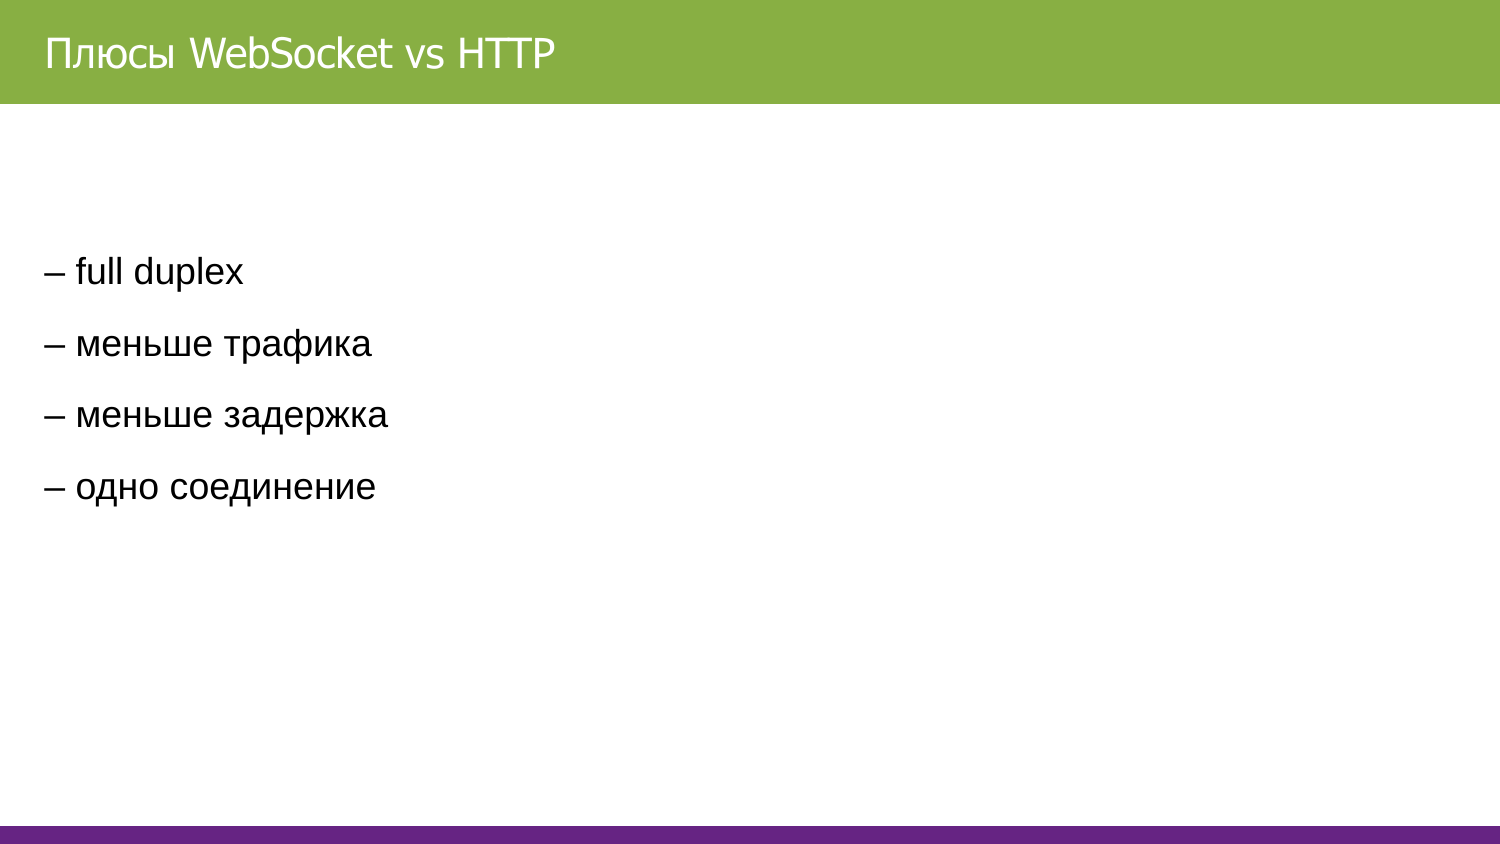

Плюсы WebSocket vs HTTP

– full duplex
– меньше трафика
– меньше задержка
– одно соединение